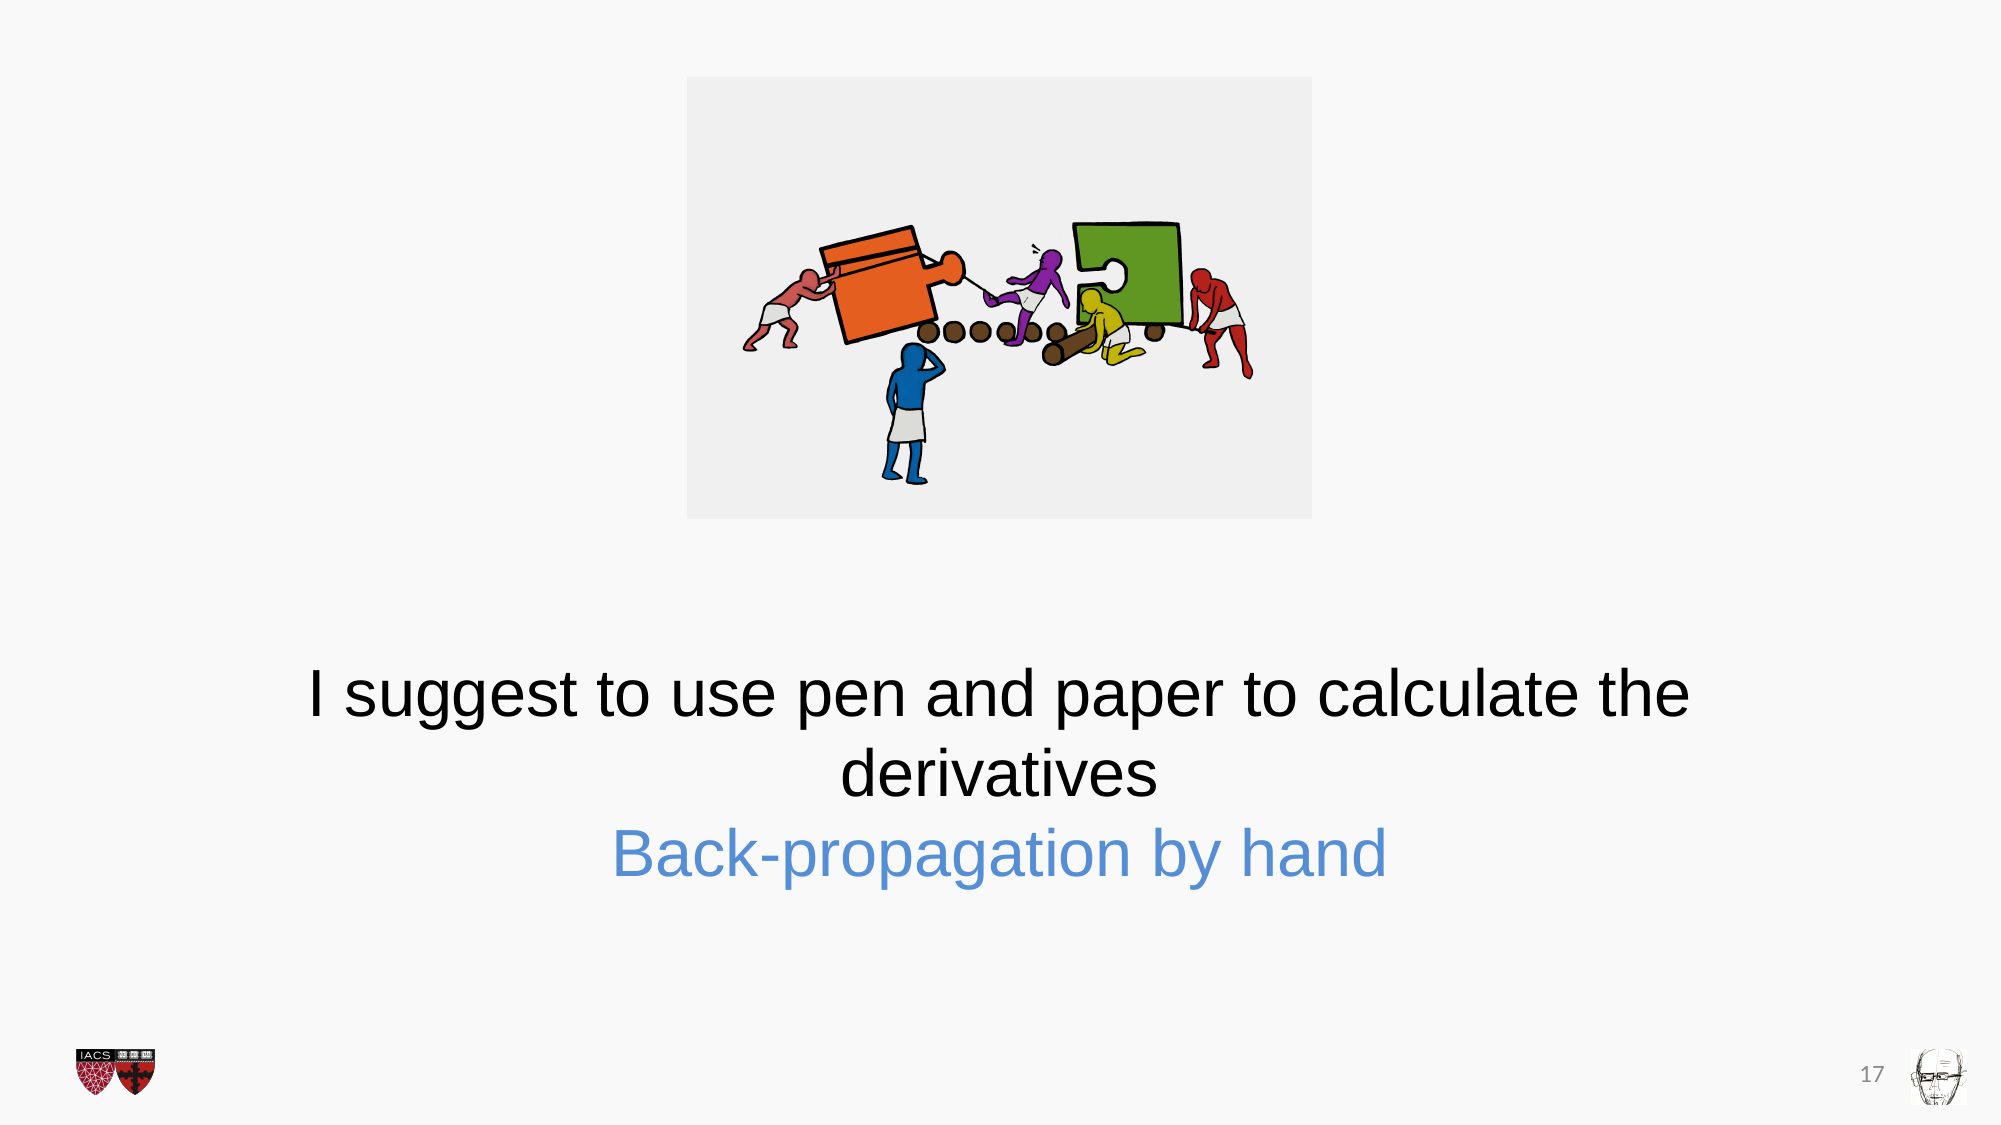

# I suggest to use pen and paper to calculate the derivatives Back-propagation by hand
17